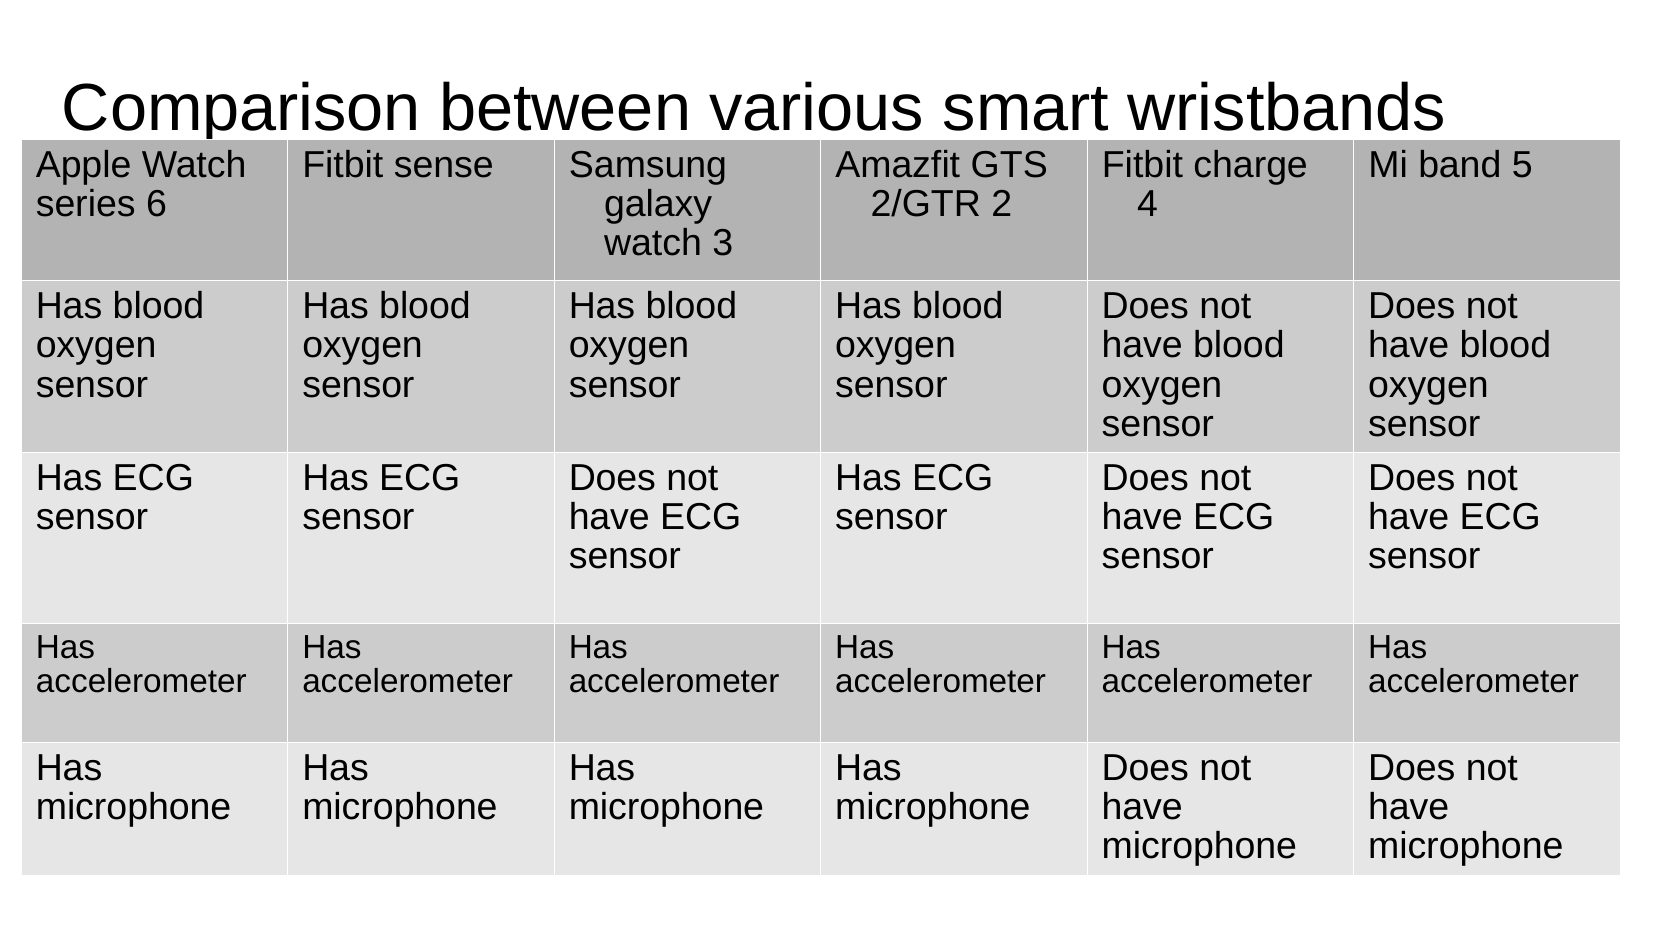

Comparison between various smart wristbands

| Apple Watch series 6 | Fitbit sense | Samsung galaxy watch 3 | Amazfit GTS 2/GTR 2 | Fitbit charge 4 | Mi band 5 |
| --- | --- | --- | --- | --- | --- |
| Has blood oxygen sensor | Has blood oxygen sensor | Has blood oxygen sensor | Has blood oxygen sensor | Does not have blood oxygen sensor | Does not have blood oxygen sensor |
| Has ECG sensor | Has ECG sensor | Does not have ECG sensor | Has ECG sensor | Does not have ECG sensor | Does not have ECG sensor |
| Has accelerometer | Has accelerometer | Has accelerometer | Has accelerometer | Has accelerometer | Has accelerometer |
| Has microphone | Has microphone | Has microphone | Has microphone | Does not have microphone | Does not have microphone |